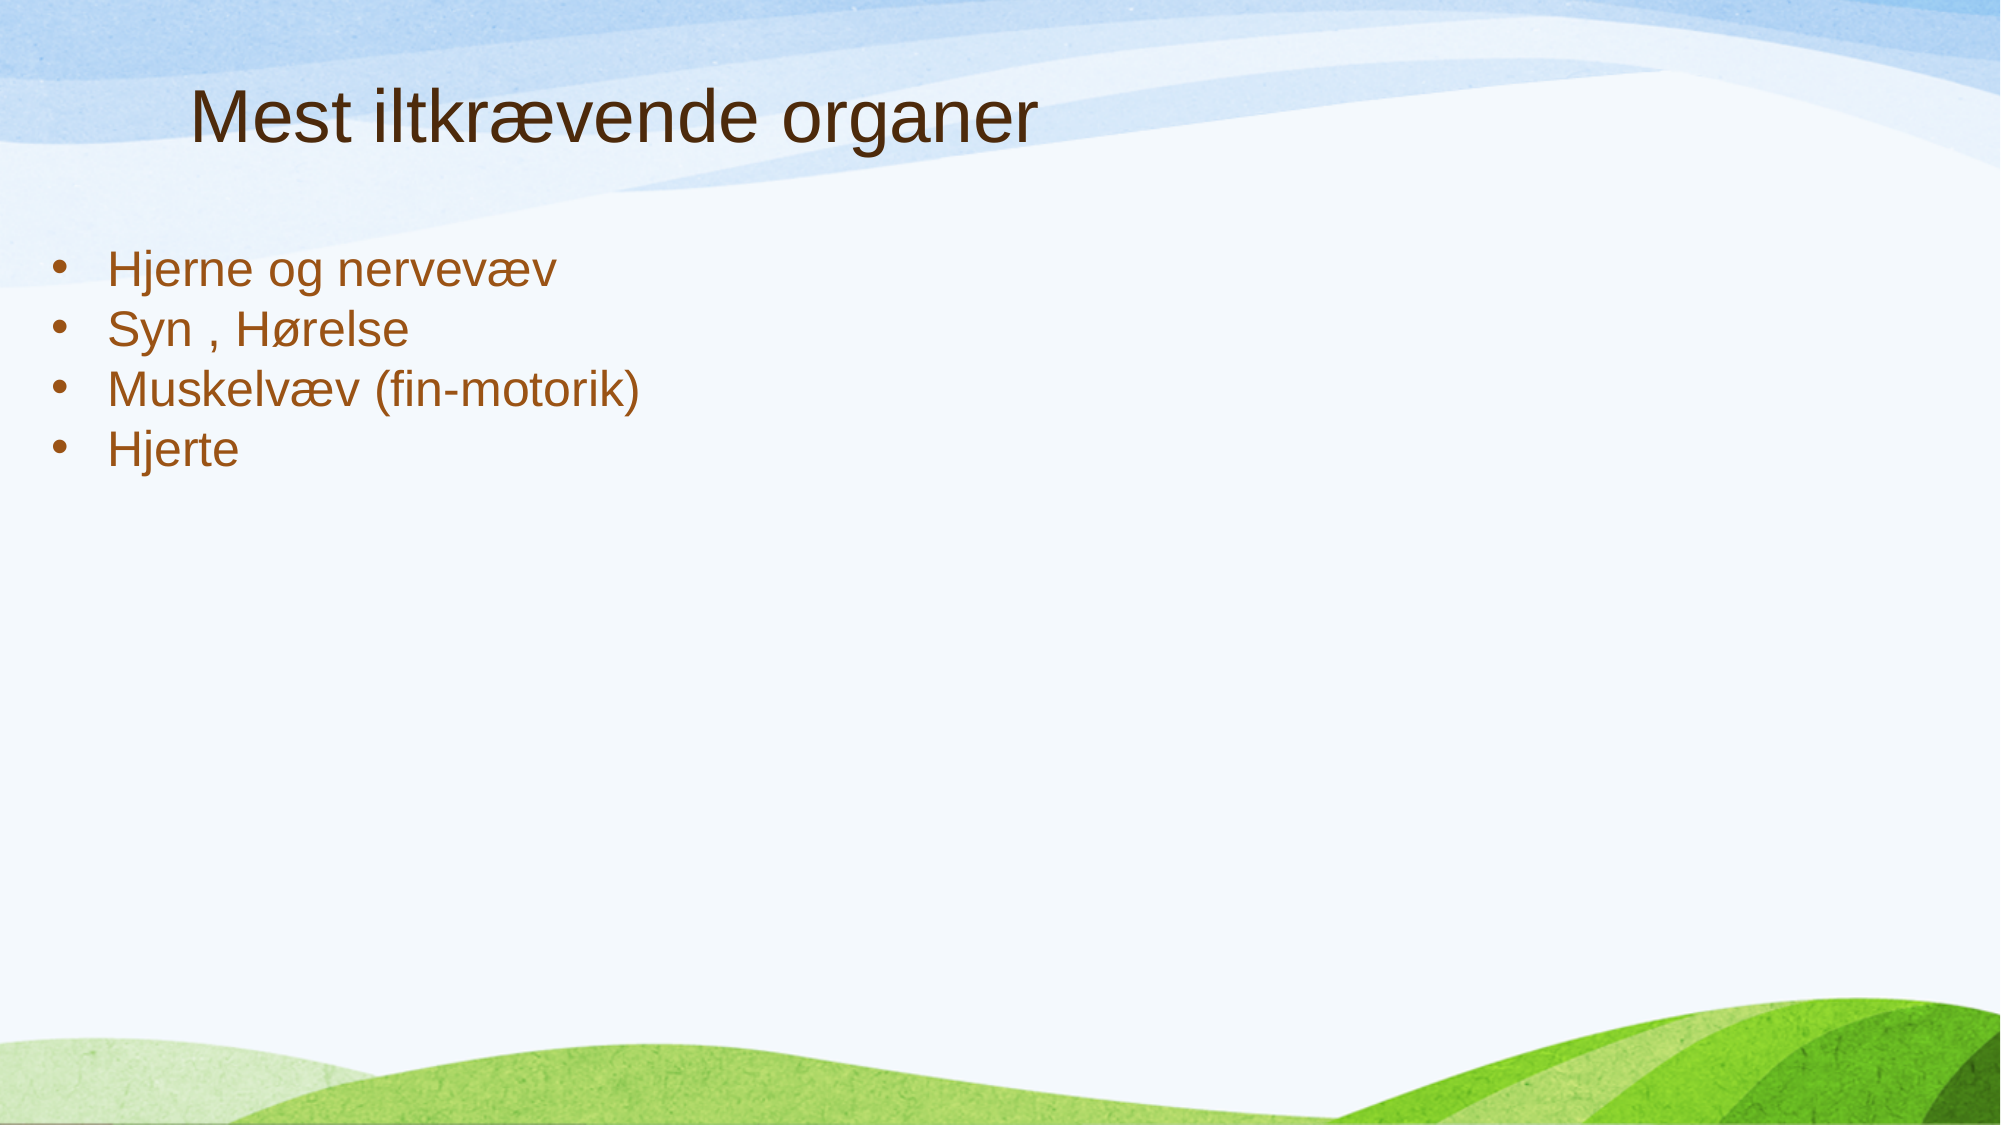

# Mest iltkrævende organer
Hjerne og nervevæv
Syn , Hørelse
Muskelvæv (fin-motorik)
Hjerte